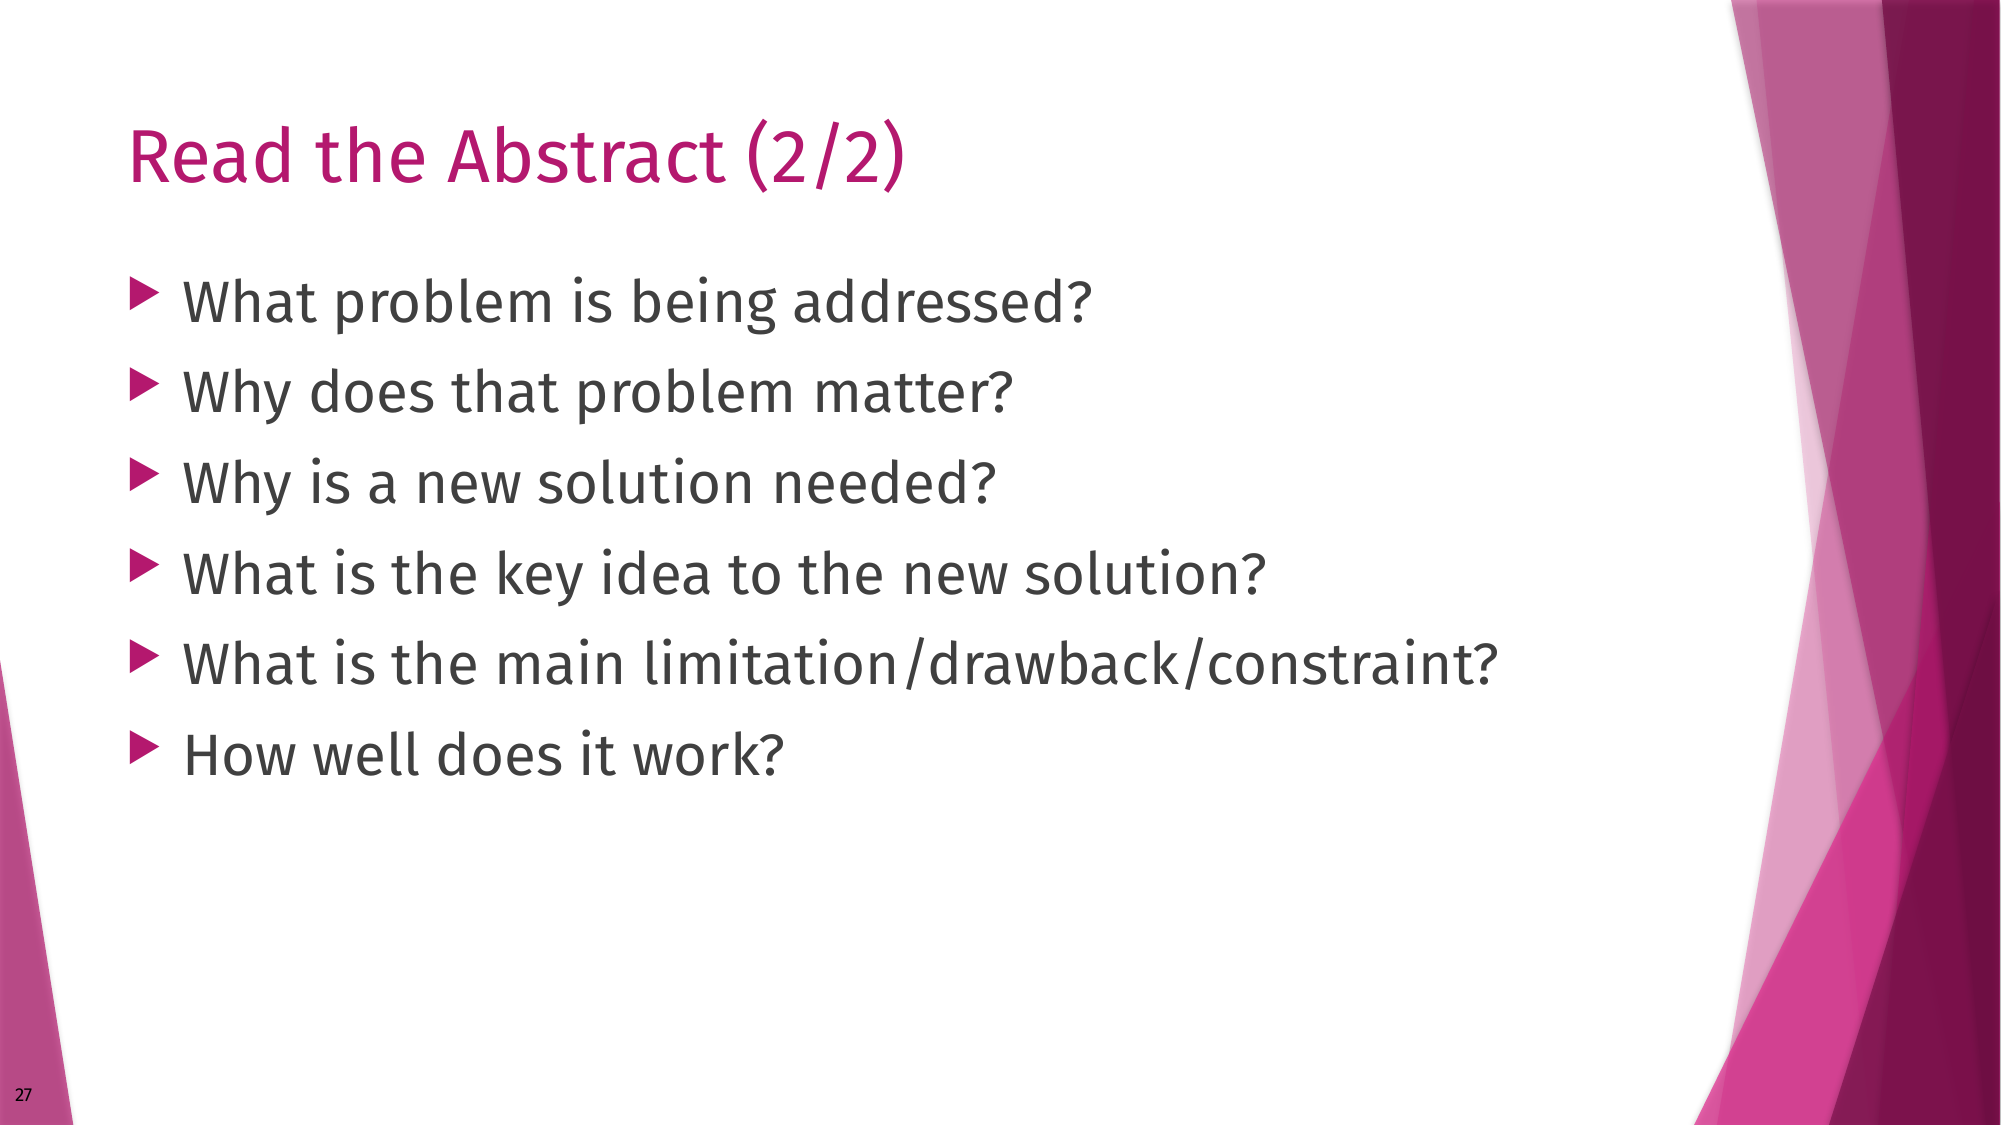

# Read the Abstract (2/2)
What problem is being addressed?
Why does that problem matter?
Why is a new solution needed?
What is the key idea to the new solution?
What is the main limitation/drawback/constraint?
How well does it work?
27